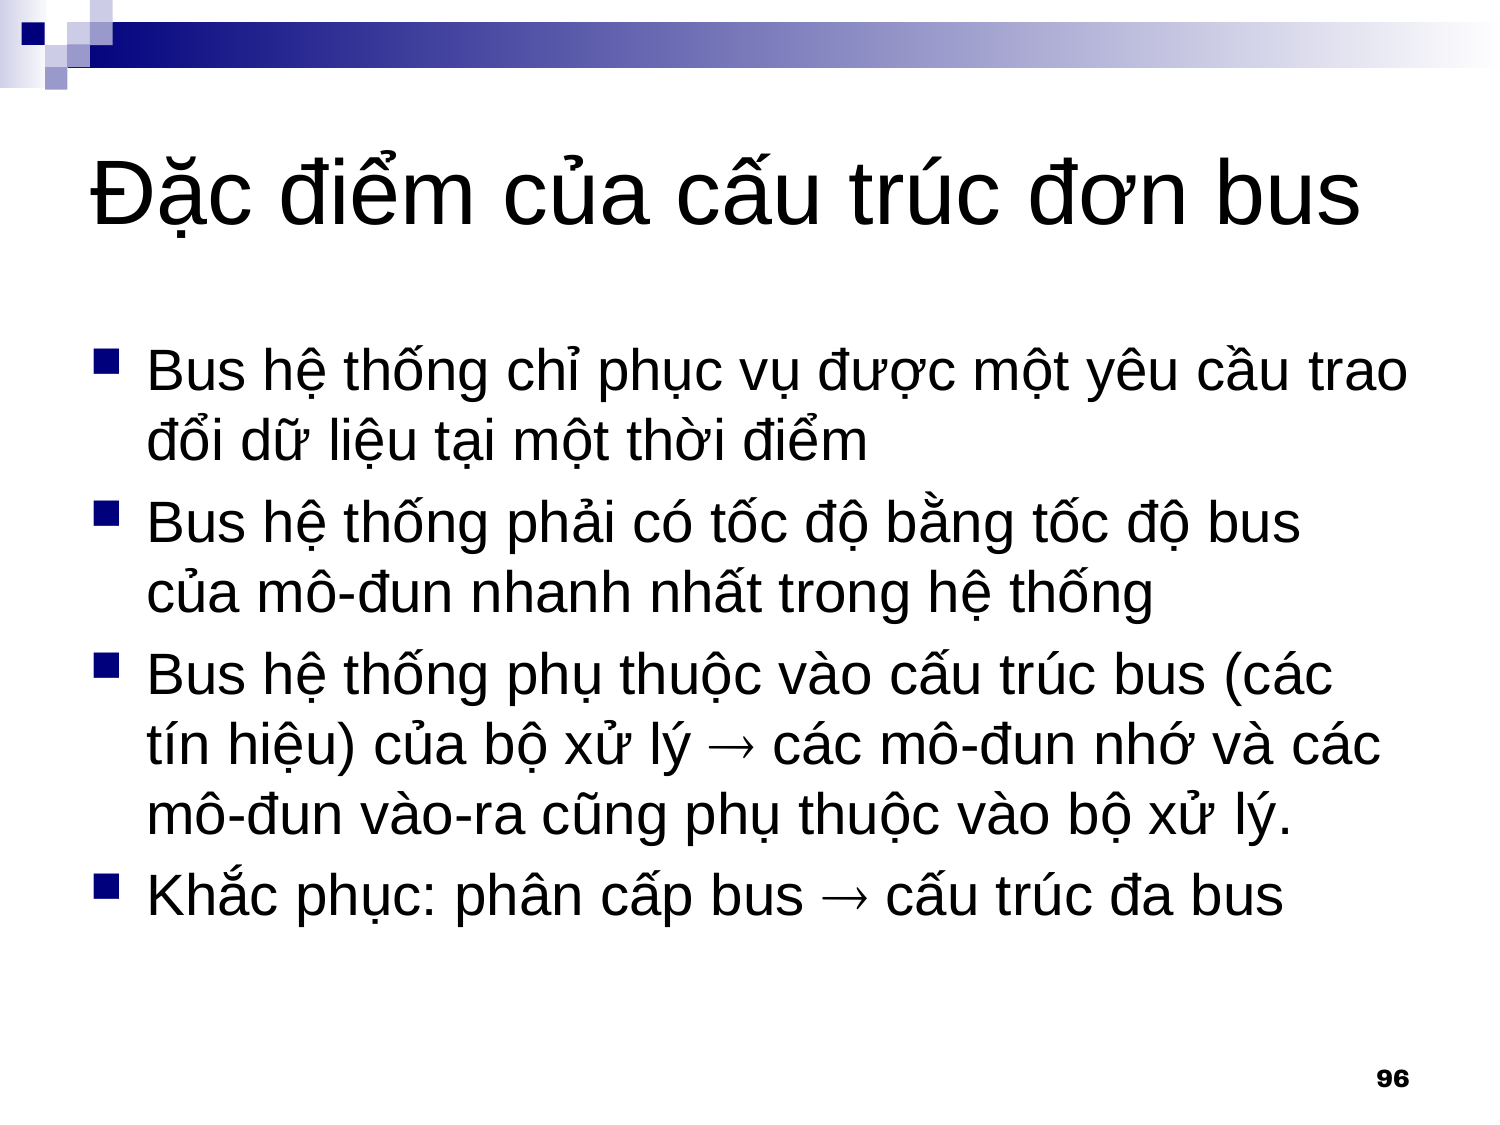

# Đặc điểm của cấu trúc đơn bus
Bus hệ thống chỉ phục vụ được một yêu cầu trao đổi dữ liệu tại một thời điểm
Bus hệ thống phải có tốc độ bằng tốc độ bus của mô-đun nhanh nhất trong hệ thống
Bus hệ thống phụ thuộc vào cấu trúc bus (các tín hiệu) của bộ xử lý → các mô-đun nhớ và các mô-đun vào-ra cũng phụ thuộc vào bộ xử lý.
Khắc phục: phân cấp bus → cấu trúc đa bus
96